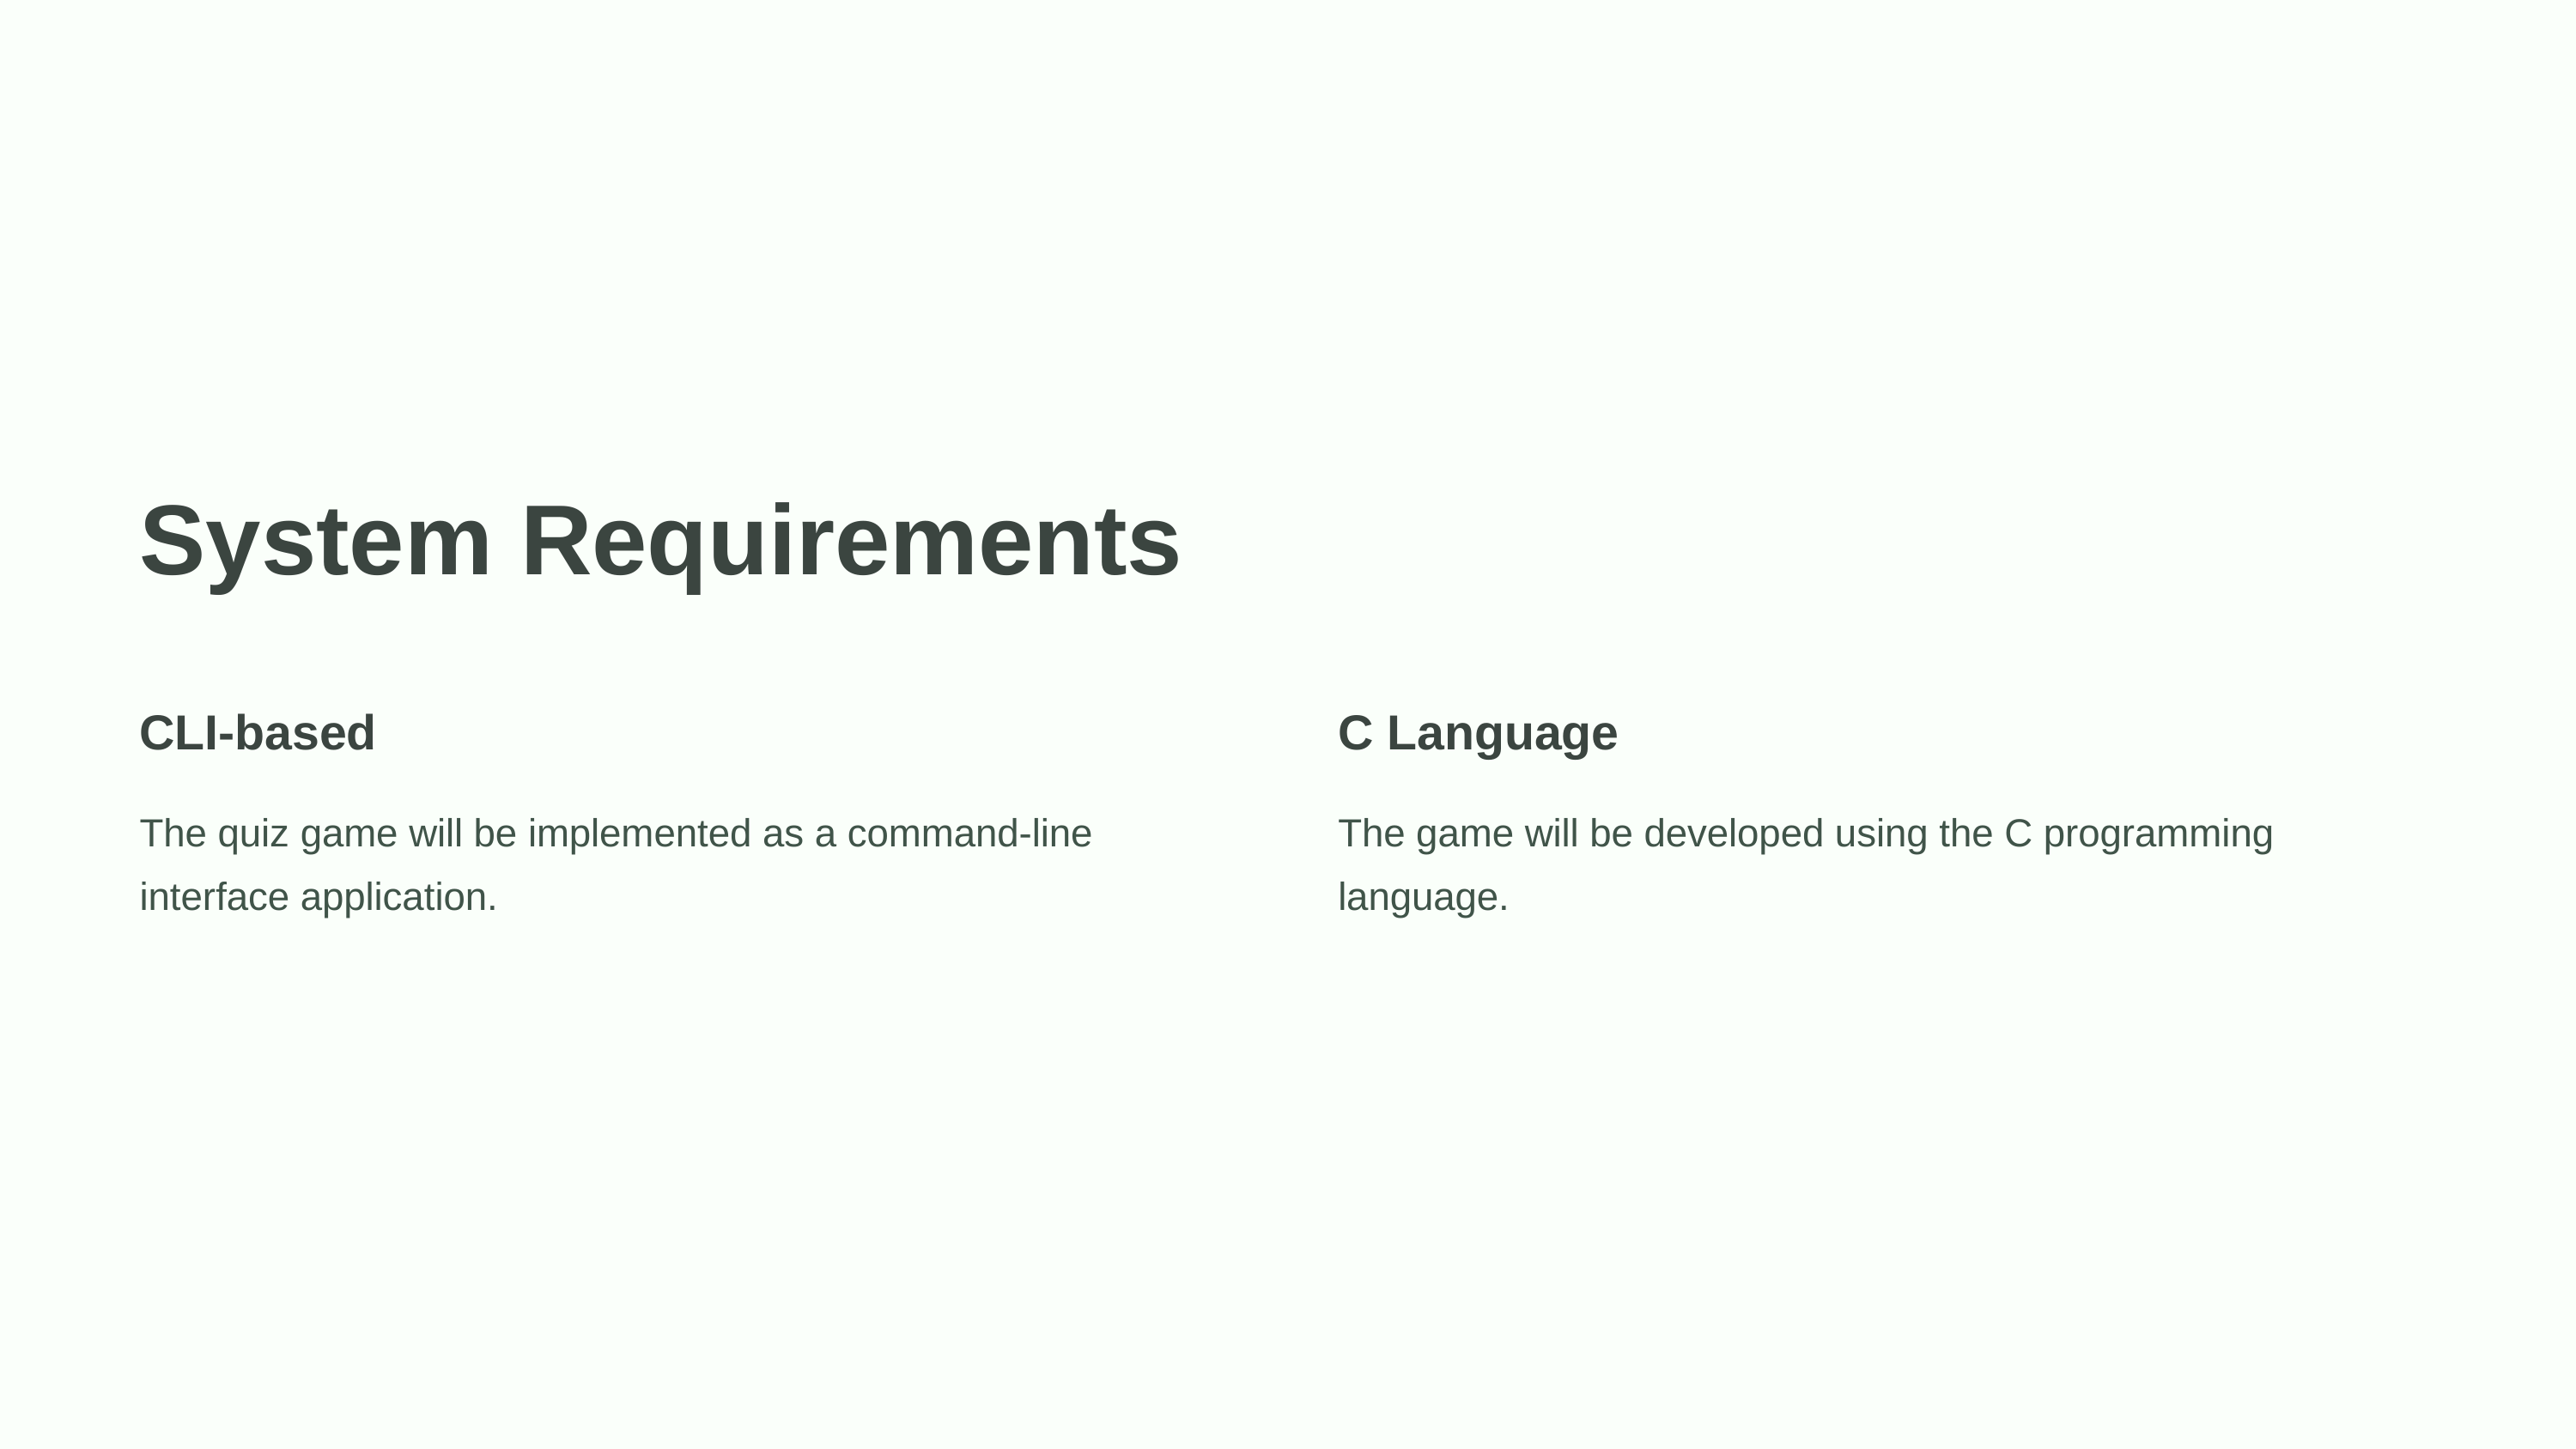

System Requirements
CLI-based
C Language
The quiz game will be implemented as a command-line interface application.
The game will be developed using the C programming language.